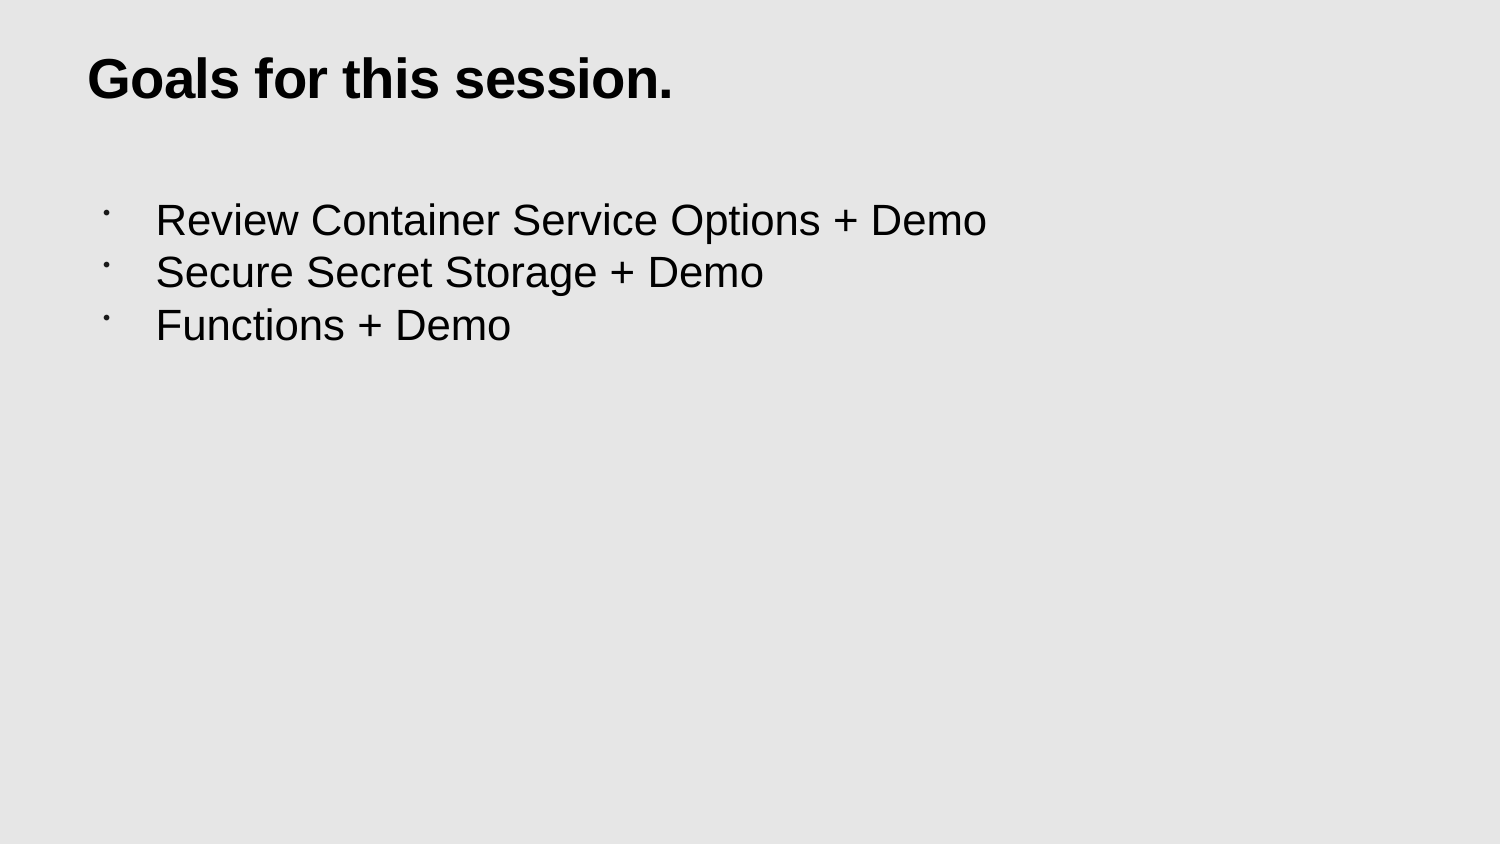

# Goals for this session.
Review Container Service Options + Demo
Secure Secret Storage + Demo
Functions + Demo